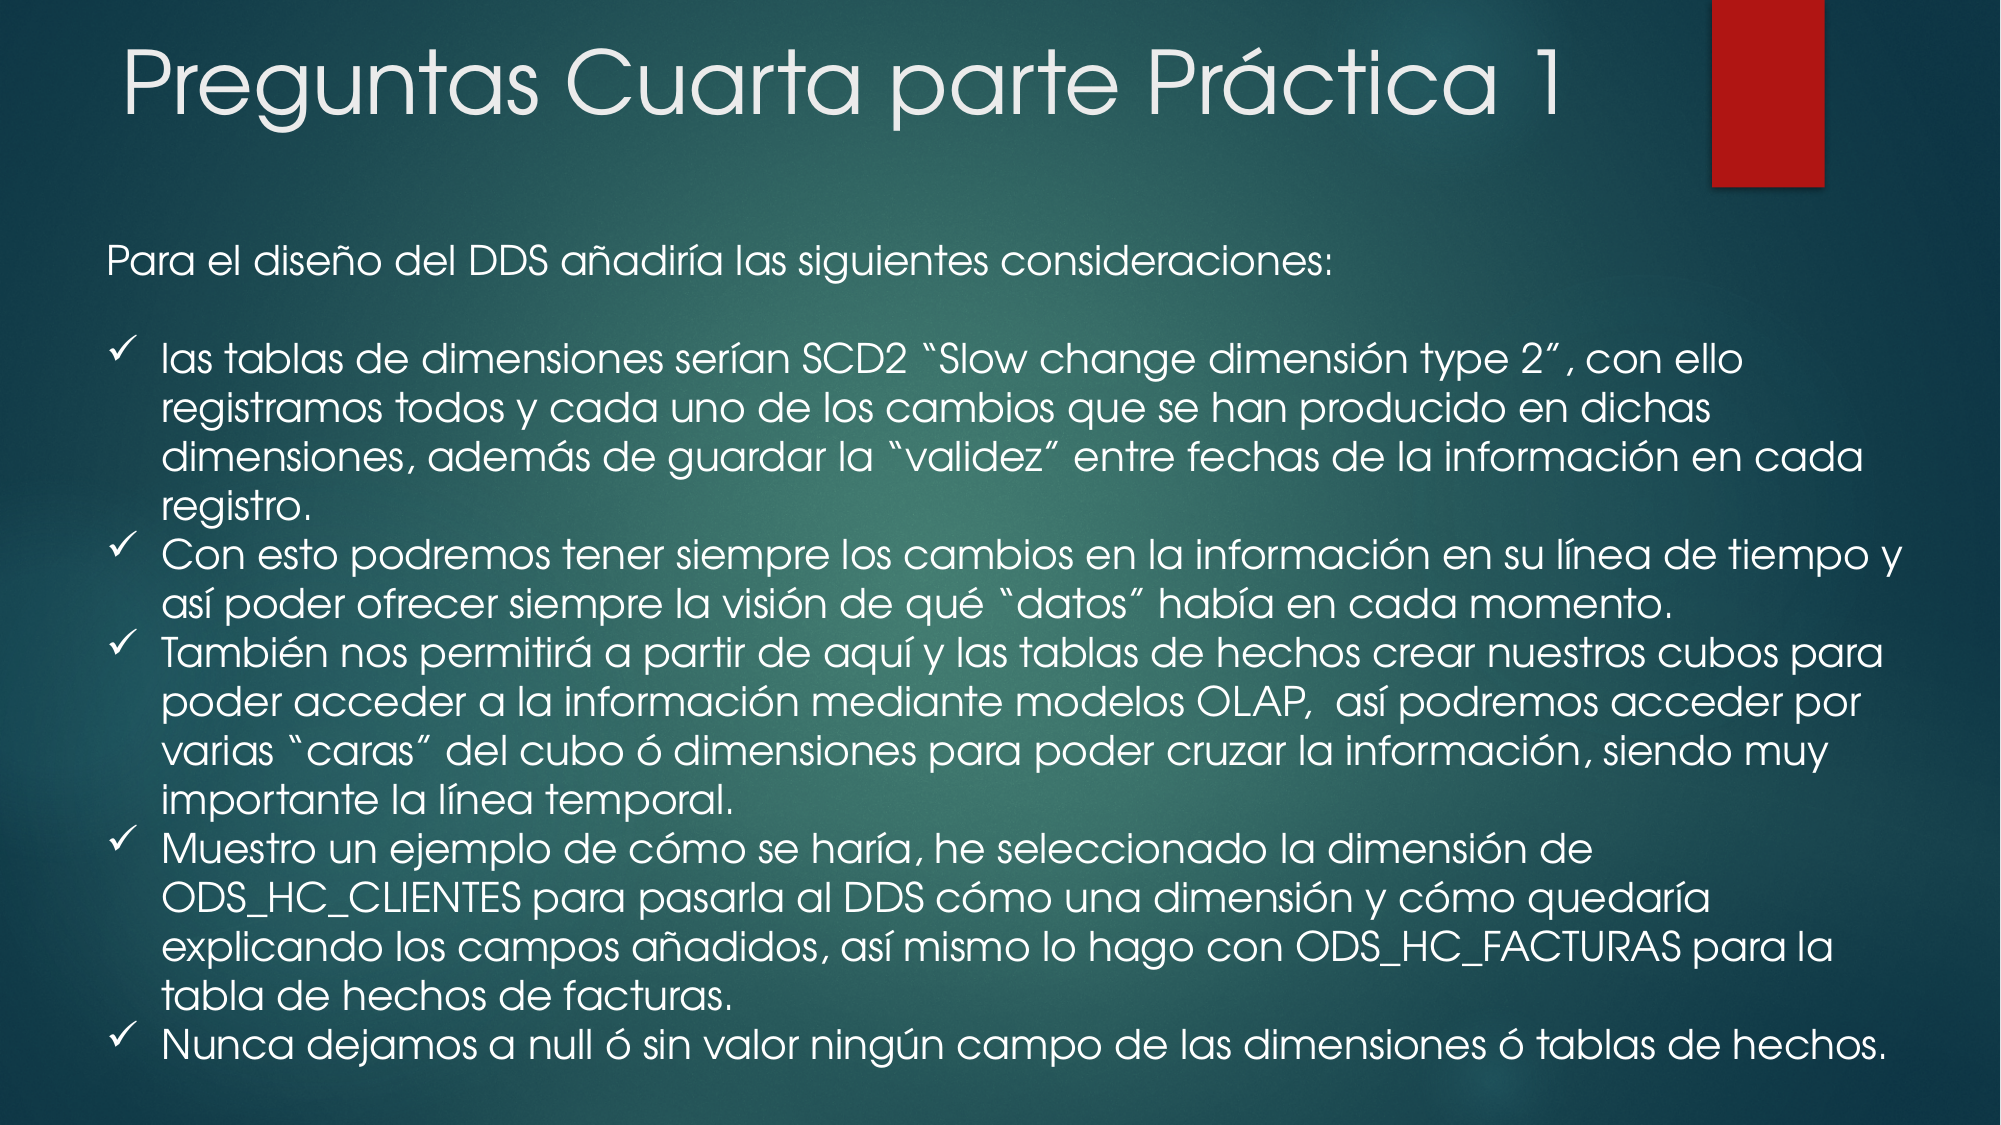

# Preguntas Cuarta parte Práctica 1
Para el diseño del DDS añadiría las siguientes consideraciones:

las tablas de dimensiones serían SCD2 “Slow change dimensión type 2”, con ello registramos todos y cada uno de los cambios que se han producido en dichas dimensiones, además de guardar la “validez” entre fechas de la información en cada registro.
Con esto podremos tener siempre los cambios en la información en su línea de tiempo y así poder ofrecer siempre la visión de qué “datos” había en cada momento.
También nos permitirá a partir de aquí y las tablas de hechos crear nuestros cubos para poder acceder a la información mediante modelos OLAP,  así podremos acceder por varias “caras” del cubo ó dimensiones para poder cruzar la información, siendo muy importante la línea temporal.
Muestro un ejemplo de cómo se haría, he seleccionado la dimensión de ODS_HC_CLIENTES para pasarla al DDS cómo una dimensión y cómo quedaría explicando los campos añadidos, así mismo lo hago con ODS_HC_FACTURAS para la tabla de hechos de facturas.
Nunca dejamos a null ó sin valor ningún campo de las dimensiones ó tablas de hechos.